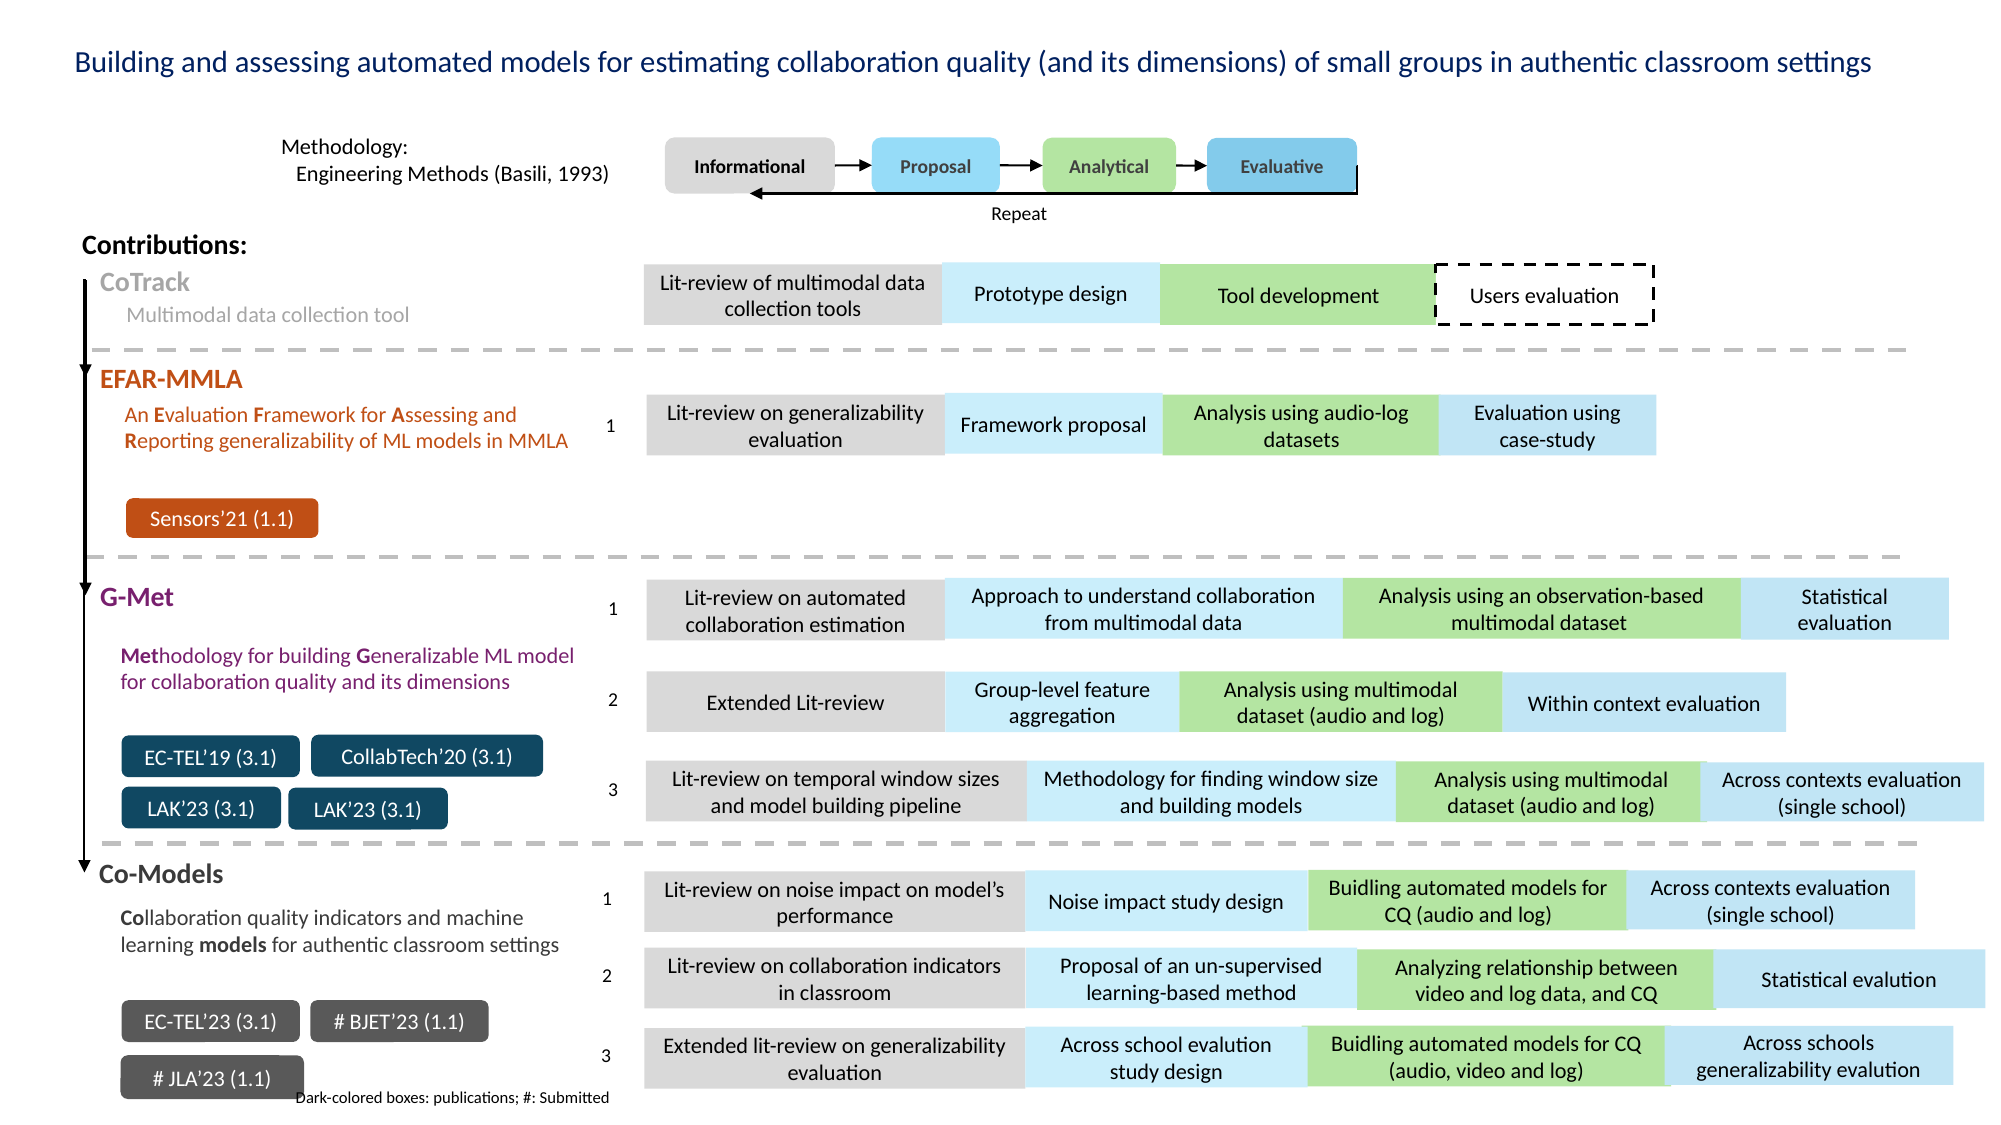

Building and assessing automated models for estimating collaboration quality (and its dimensions) of small groups in authentic classroom settings
Methodology:
   Engineering Methods (Basili, 1993)
Informational
Proposal
Analytical
Evaluative
Repeat
Contributions:
CoTrack
Prototype design
Tool development
Users evaluation
Lit-review of multimodal data collection tools
Multimodal data collection tool
EFAR-MMLA
An Evaluation Framework for Assessing and Reporting generalizability of ML models in MMLA
Framework proposal
Evaluation using case-study
Lit-review on generalizability evaluation
Analysis using audio-log datasets
1
Sensors’21 (1.1)
G-Met
Statistical evaluation
Analysis using an observation-based multimodal dataset
Approach to understand collaboration from multimodal data
Lit-review on automated collaboration estimation
1
Methodology for building Generalizable ML model for collaboration quality and its dimensions
Analysis using multimodal dataset (audio and log)
Extended Lit-review
Group-level feature aggregation
Within context evaluation
2
CollabTech’20 (3.1)
EC-TEL’19 (3.1)
Lit-review on temporal window sizes and model building pipeline
Methodology for finding window size and building models
Analysis using multimodal dataset (audio and log)
Across contexts evaluation (single school)
3
LAK’23 (3.1)
LAK’23 (3.1)
Co-Models
Buidling automated models for CQ (audio and log)
Noise impact study design
Across contexts evaluation (single school)
Lit-review on noise impact on model’s performance
1
Collaboration quality indicators and machine learning models for authentic classroom settings
Lit-review on collaboration indicators in classroom
Proposal of an un-supervised learning-based method
Analyzing relationship between video and log data, and CQ
Statistical evalution
2
EC-TEL’23 (3.1)
# BJET’23 (1.1)
Buidling automated models for CQ (audio, video and log)
Across schools generalizability evalution
Across school evalution study design
Extended lit-review on generalizability evaluation
3
50
# JLA’23 (1.1)
Dark-colored boxes: publications; #: Submitted